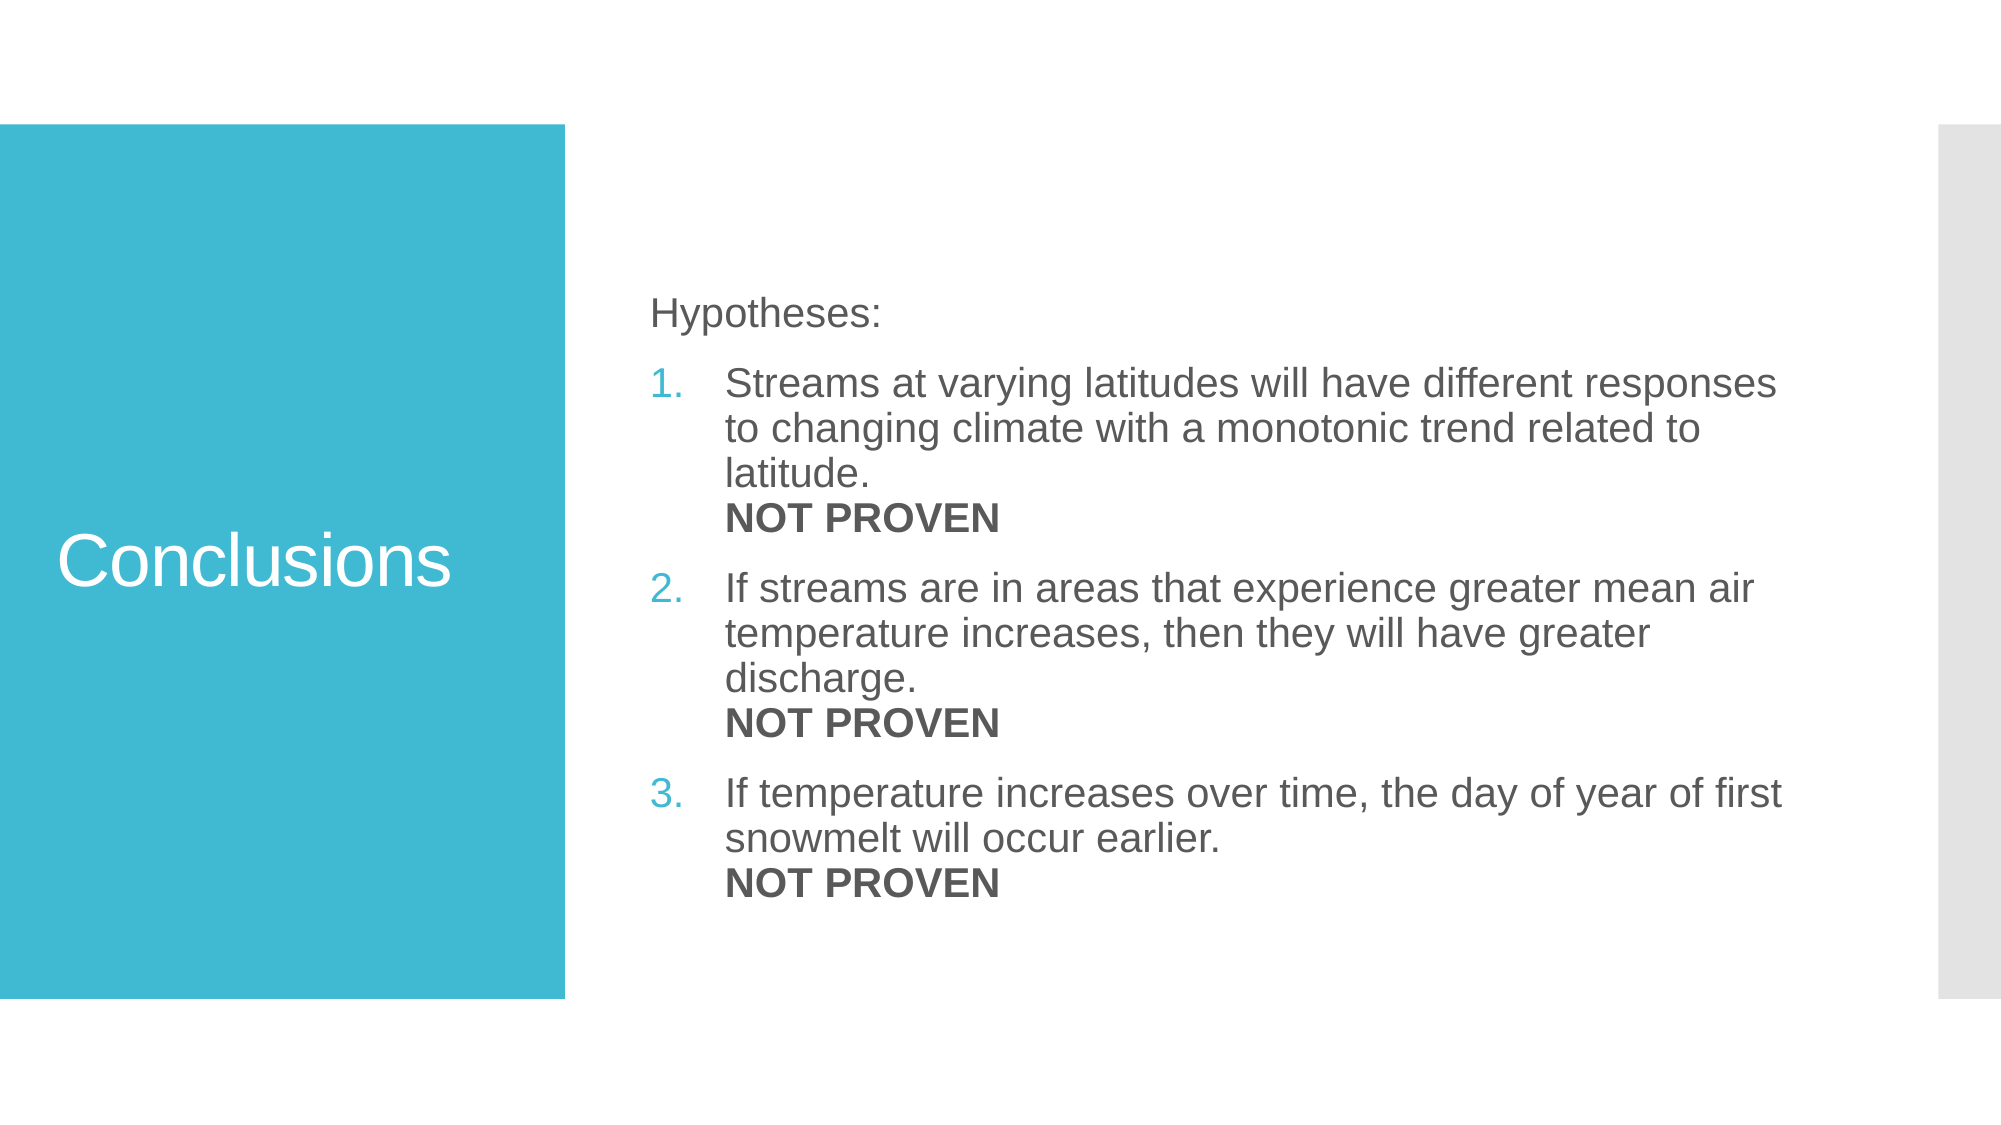

Hypotheses:
Streams at varying latitudes will have different responses to changing climate with a monotonic trend related to latitude.
NOT PROVEN
If streams are in areas that experience greater mean air temperature increases, then they will have greater discharge. 
NOT PROVEN
If temperature increases over time, the day of year of first snowmelt will occur earlier.
NOT PROVEN
# Conclusions